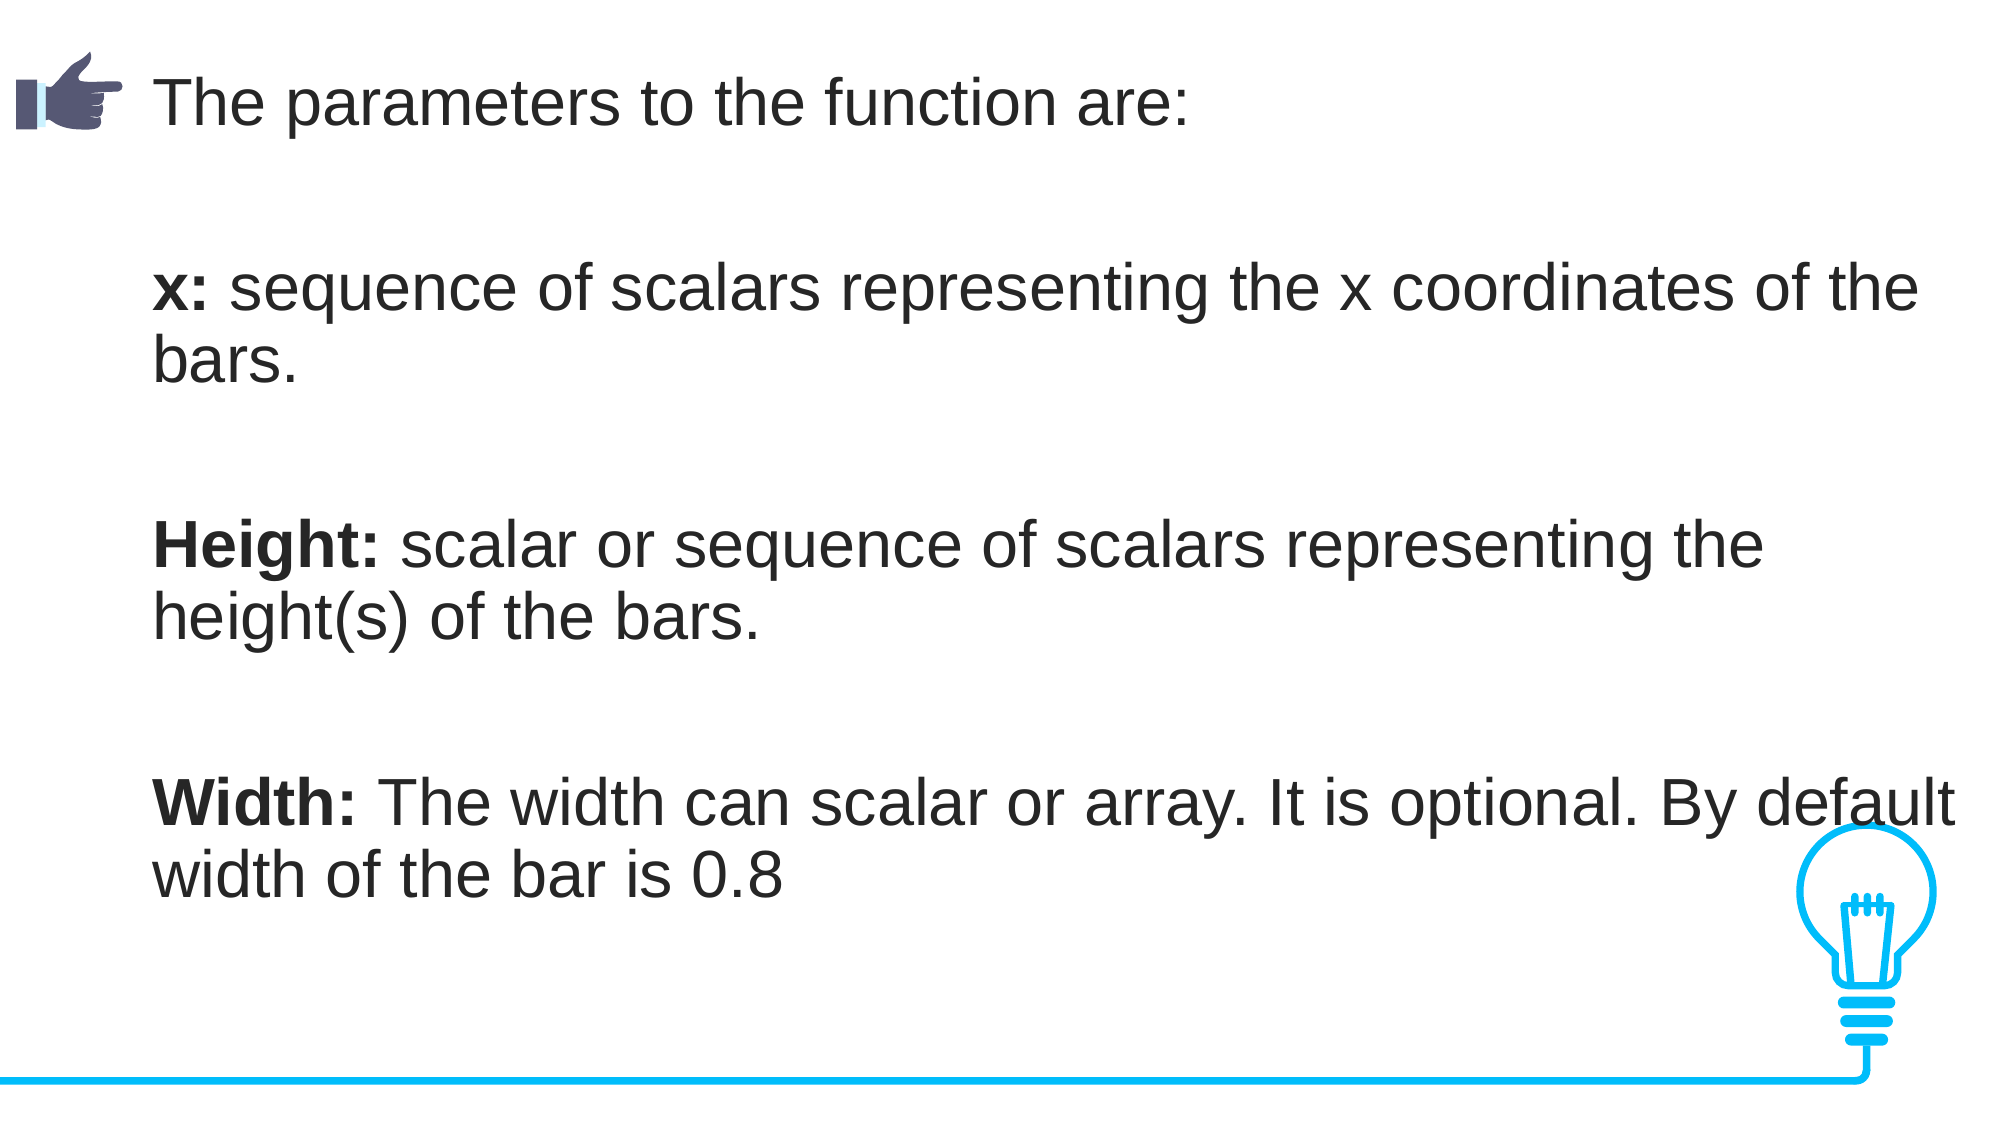

The parameters to the function are:

x: sequence of scalars representing the x coordinates of the bars.

Height: scalar or sequence of scalars representing the height(s) of the bars.

Width: The width can scalar or array. It is optional. By default width of the bar is 0.8